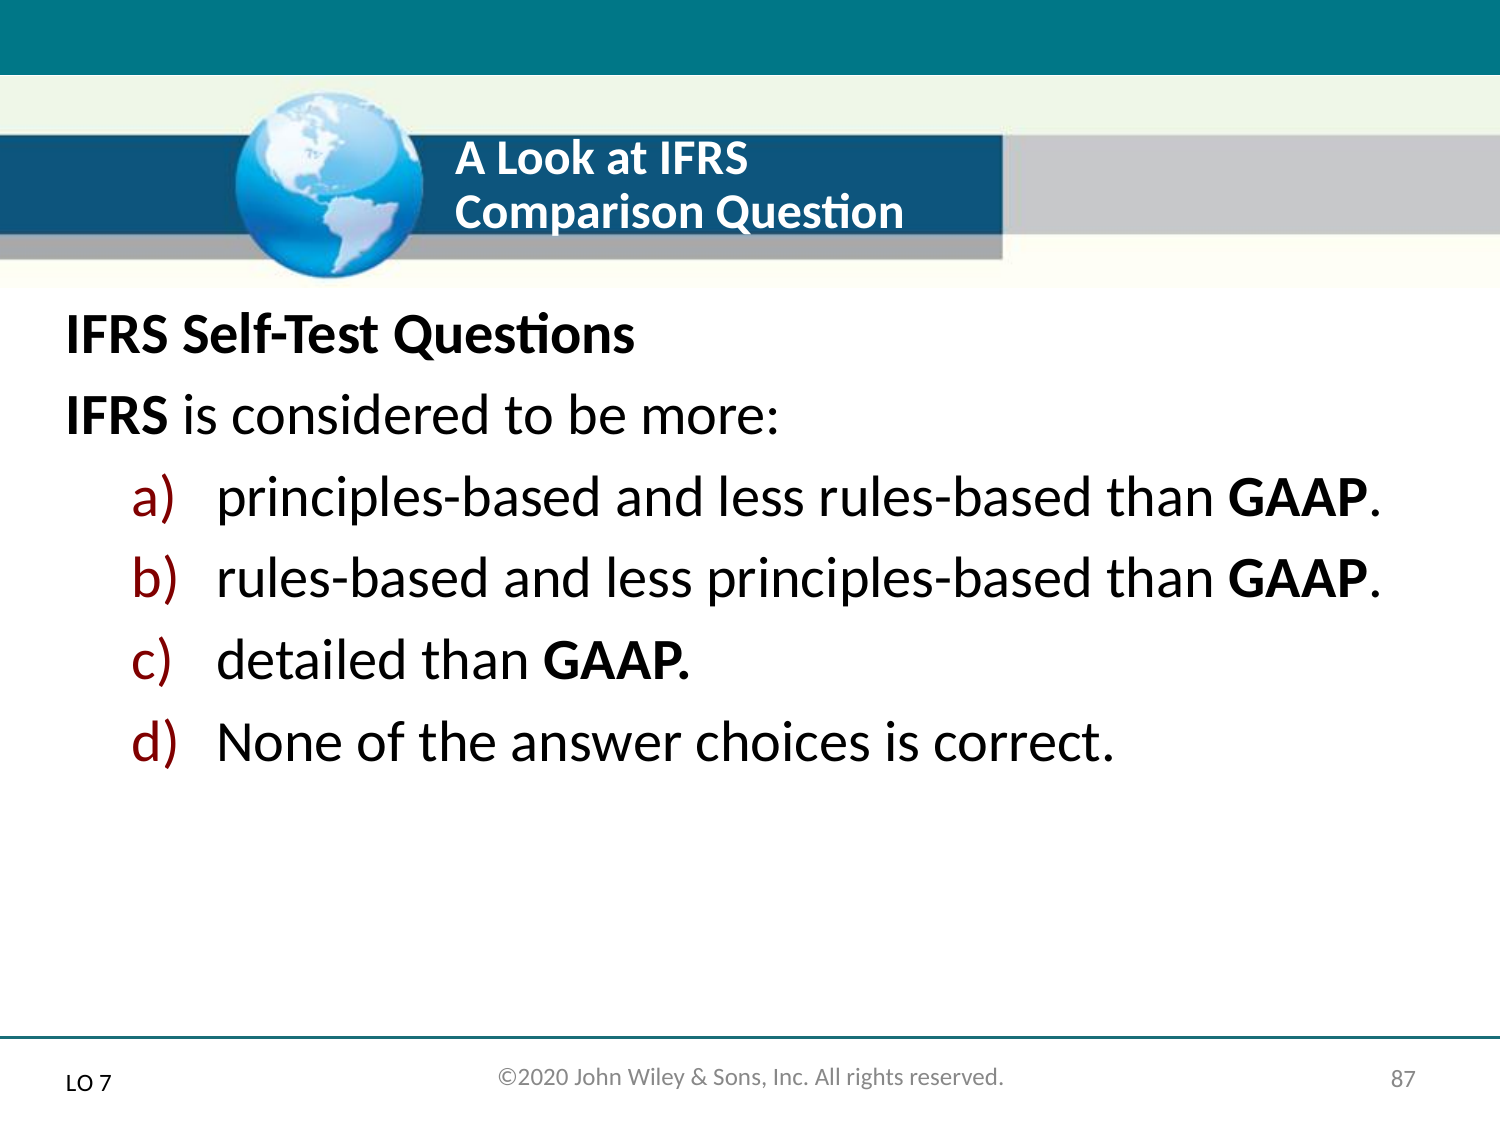

# A Look at I F R S Comparison Question
I F R S Self-Test Questions
I F R S is considered to be more:
principles-based and less rules-based than G A A P.
rules-based and less principles-based than G A A P.
detailed than G A A P.
None of the answer choices is correct.
L O 7